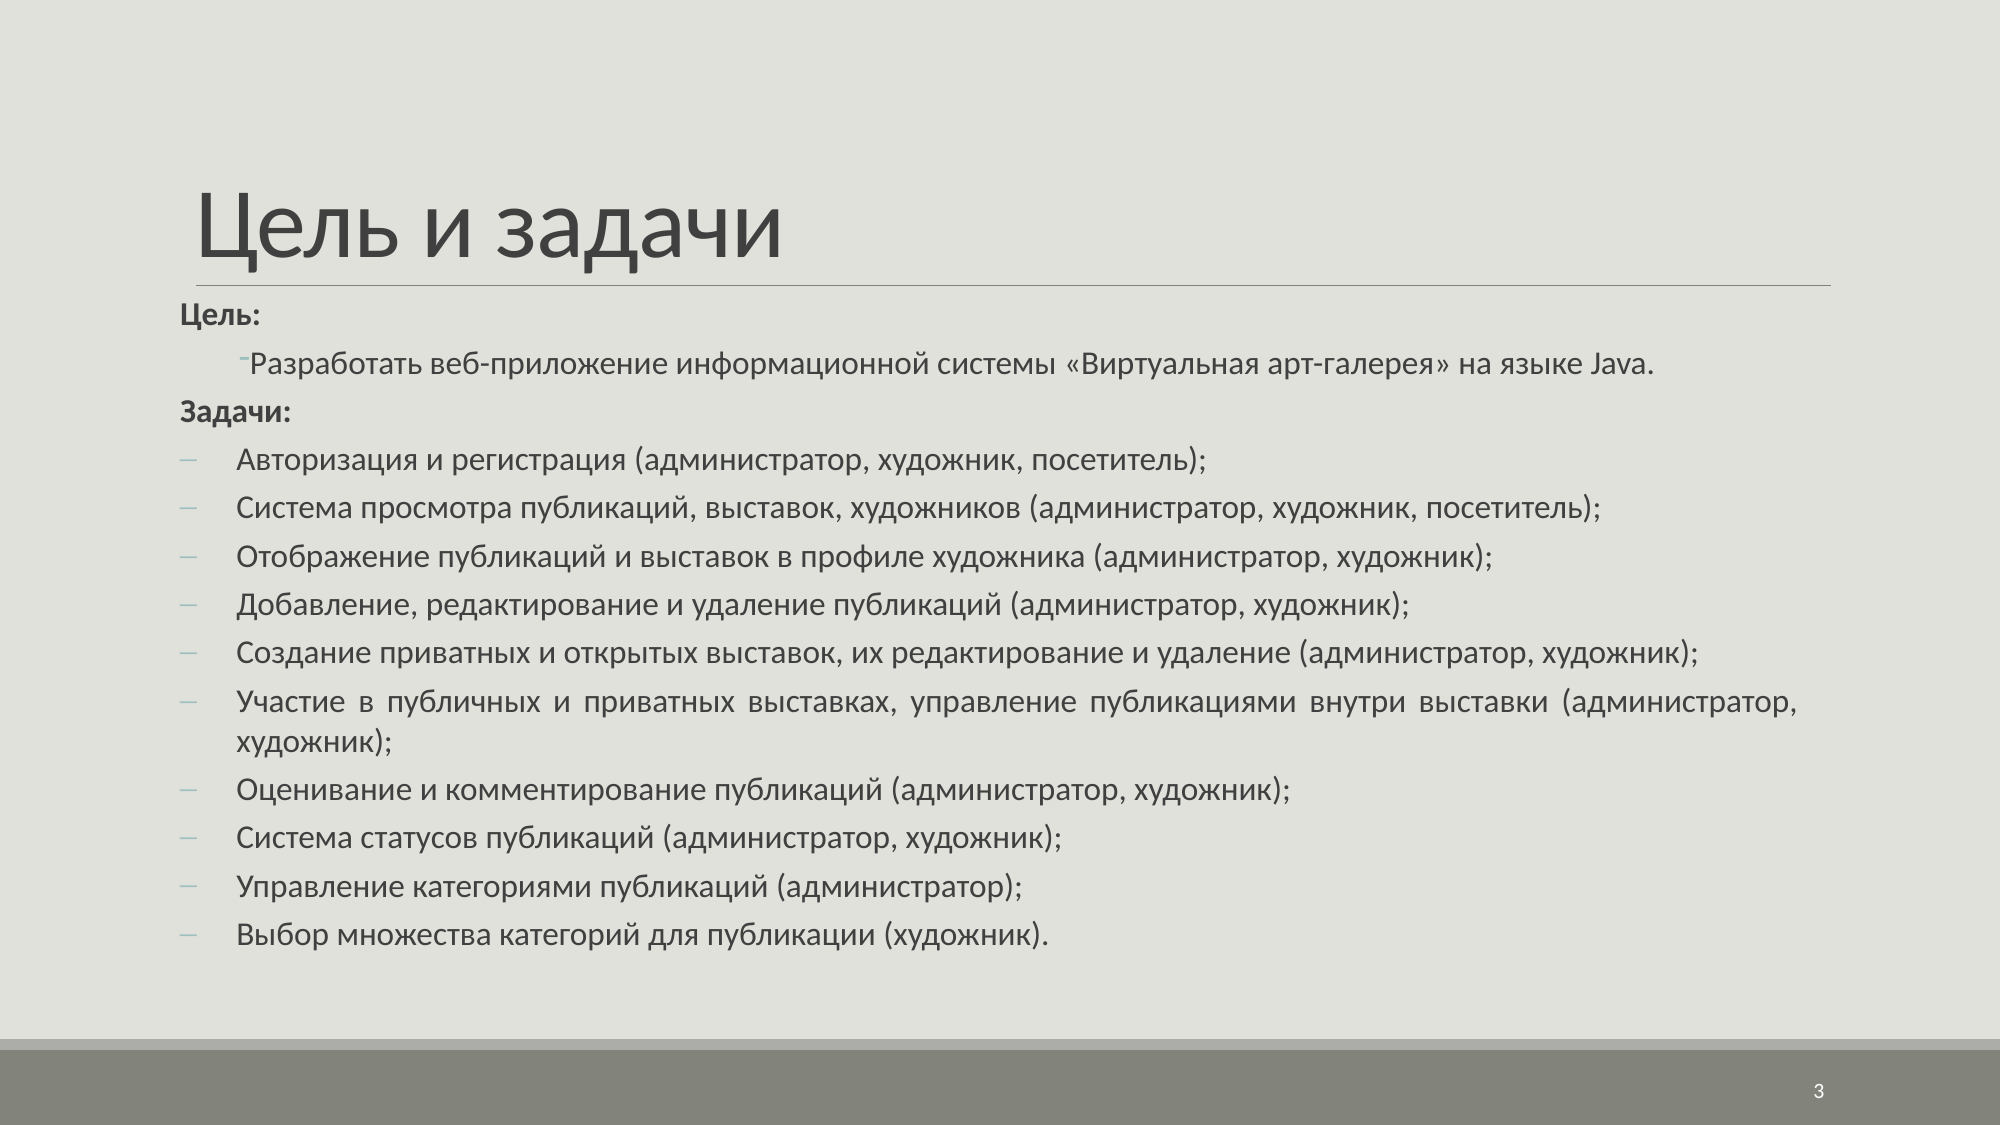

# Цель и задачи
Цель:
Разработать веб-приложение информационной системы «Виртуальная арт-галерея» на языке Java.
Задачи:
Авторизация и регистрация (администратор, художник, посетитель);
Система просмотра публикаций, выставок, художников (администратор, художник, посетитель);
Отображение публикаций и выставок в профиле художника (администратор, художник);
Добавление, редактирование и удаление публикаций (администратор, художник);
Создание приватных и открытых выставок, их редактирование и удаление (администратор, художник);
Участие в публичных и приватных выставках, управление публикациями внутри выставки (администратор, художник);
Оценивание и комментирование публикаций (администратор, художник);
Система статусов публикаций (администратор, художник);
Управление категориями публикаций (администратор);
Выбор множества категорий для публикации (художник).
3